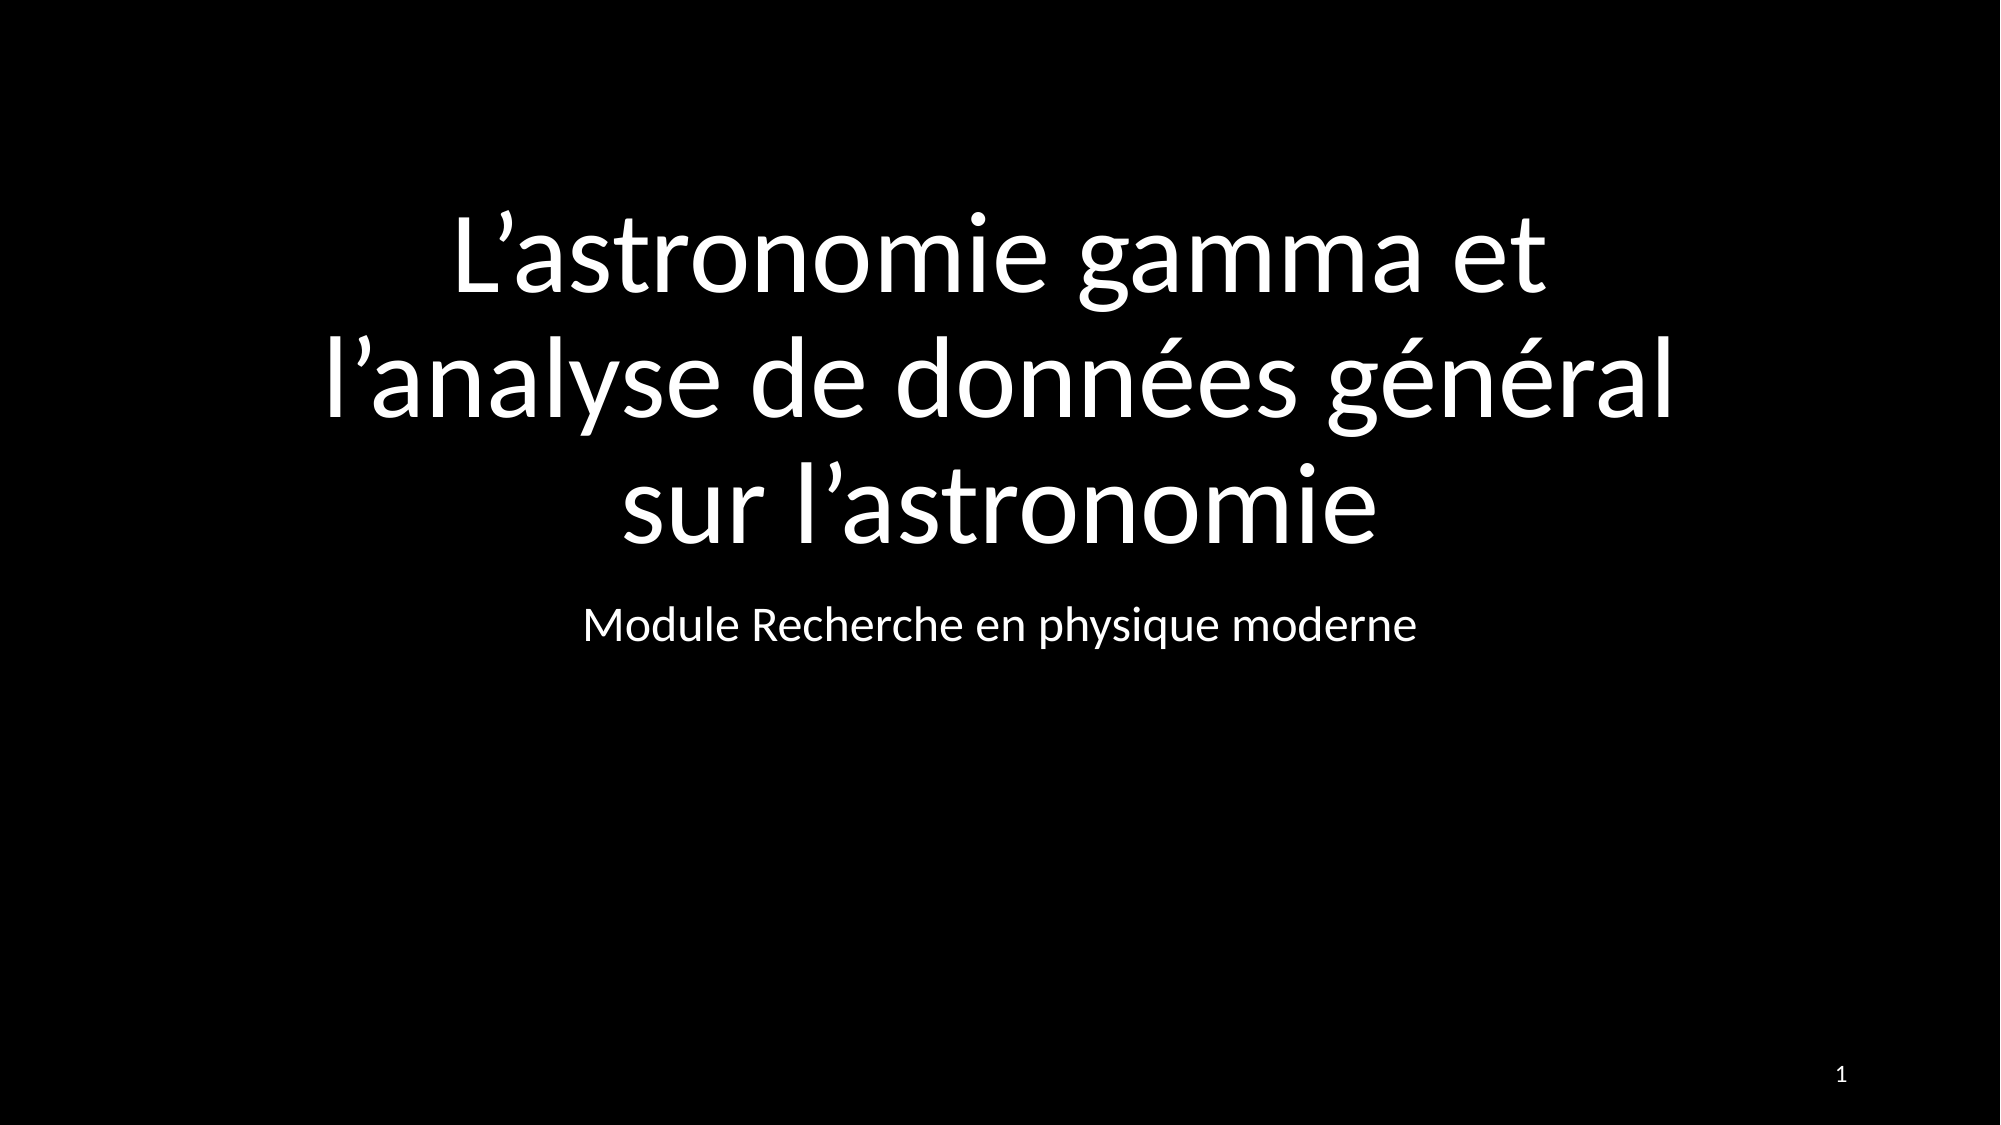

# L’astronomie gamma et l’analyse de données général sur l’astronomie
Module Recherche en physique moderne
1